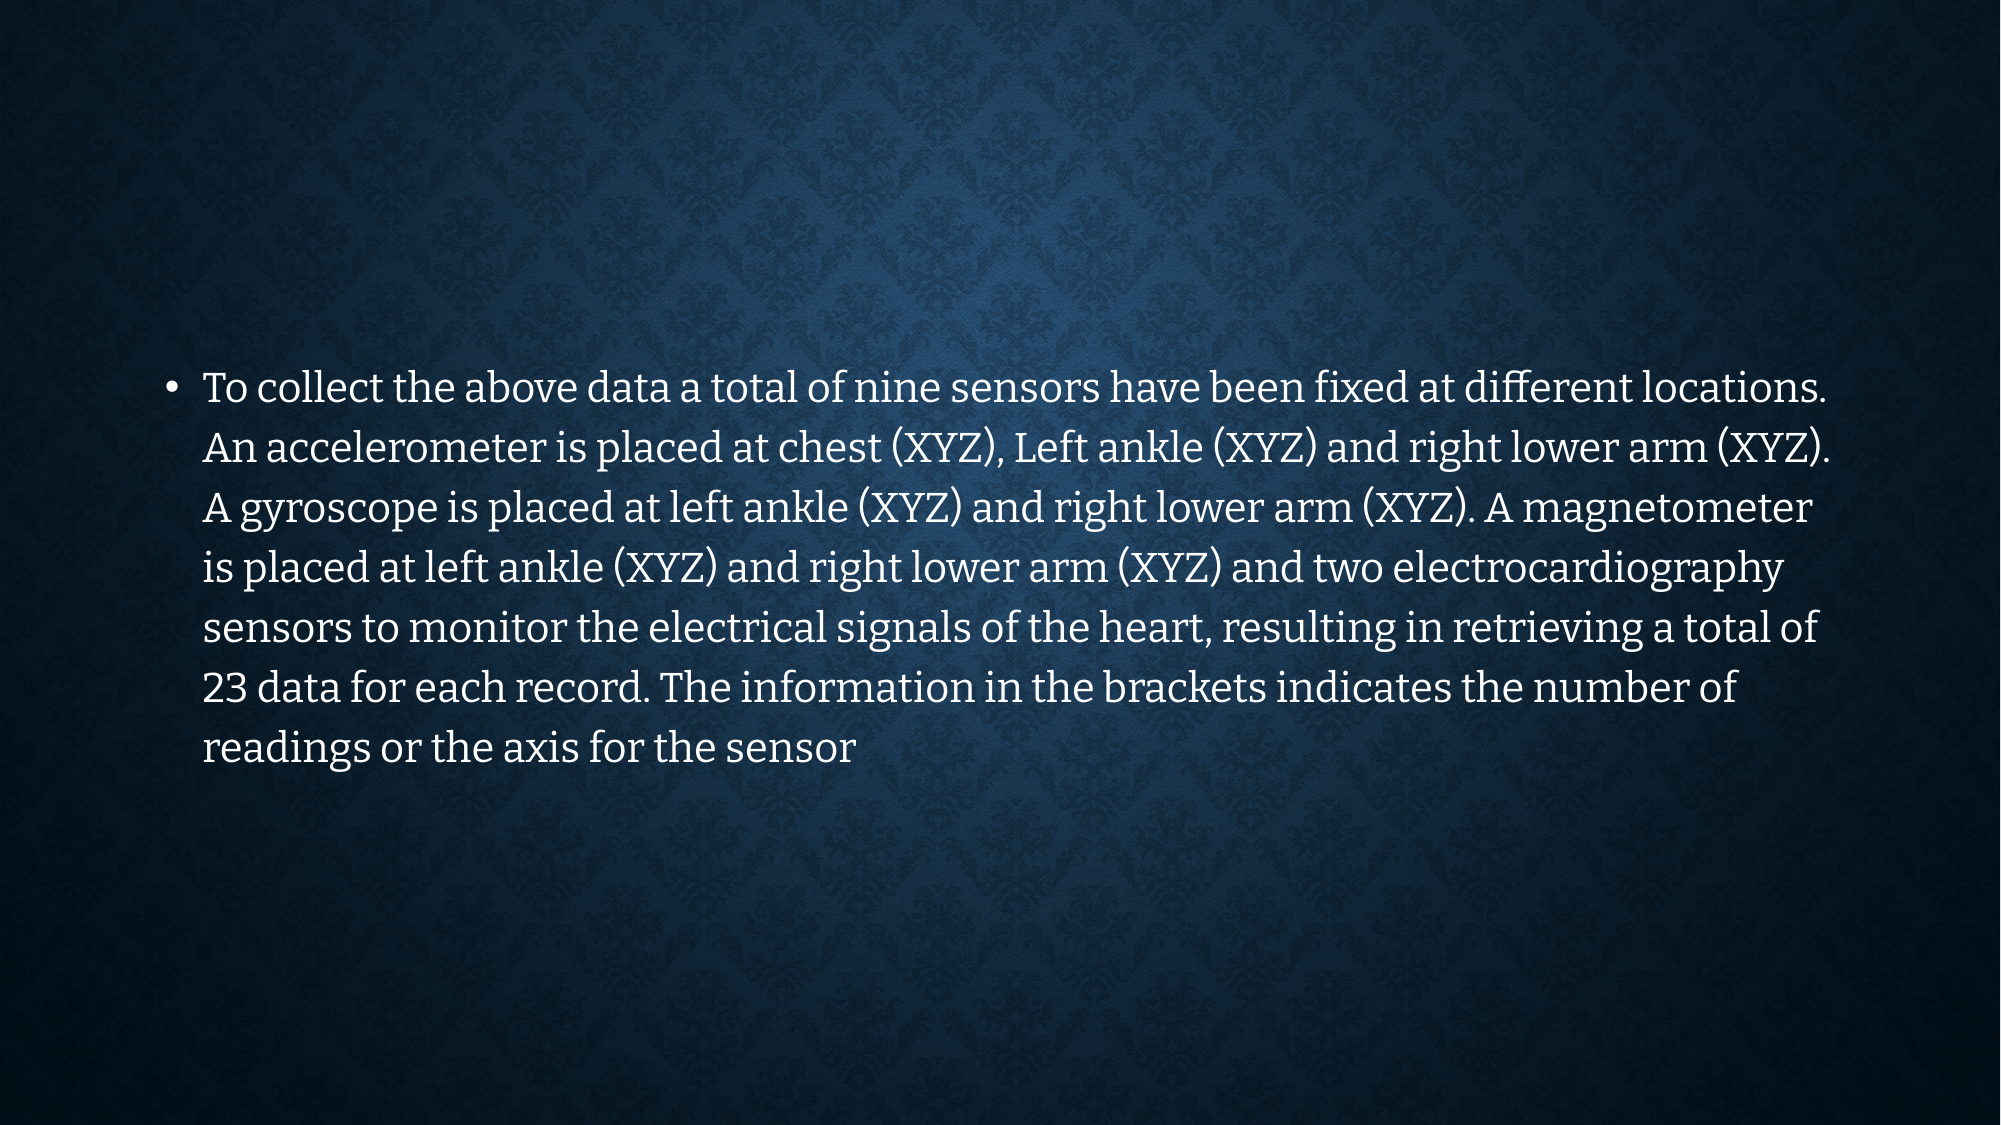

#
To collect the above data a total of nine sensors have been fixed at different locations. An accelerometer is placed at chest (XYZ), Left ankle (XYZ) and right lower arm (XYZ). A gyroscope is placed at left ankle (XYZ) and right lower arm (XYZ). A magnetometer is placed at left ankle (XYZ) and right lower arm (XYZ) and two electrocardiography sensors to monitor the electrical signals of the heart, resulting in retrieving a total of 23 data for each record. The information in the brackets indicates the number of readings or the axis for the sensor